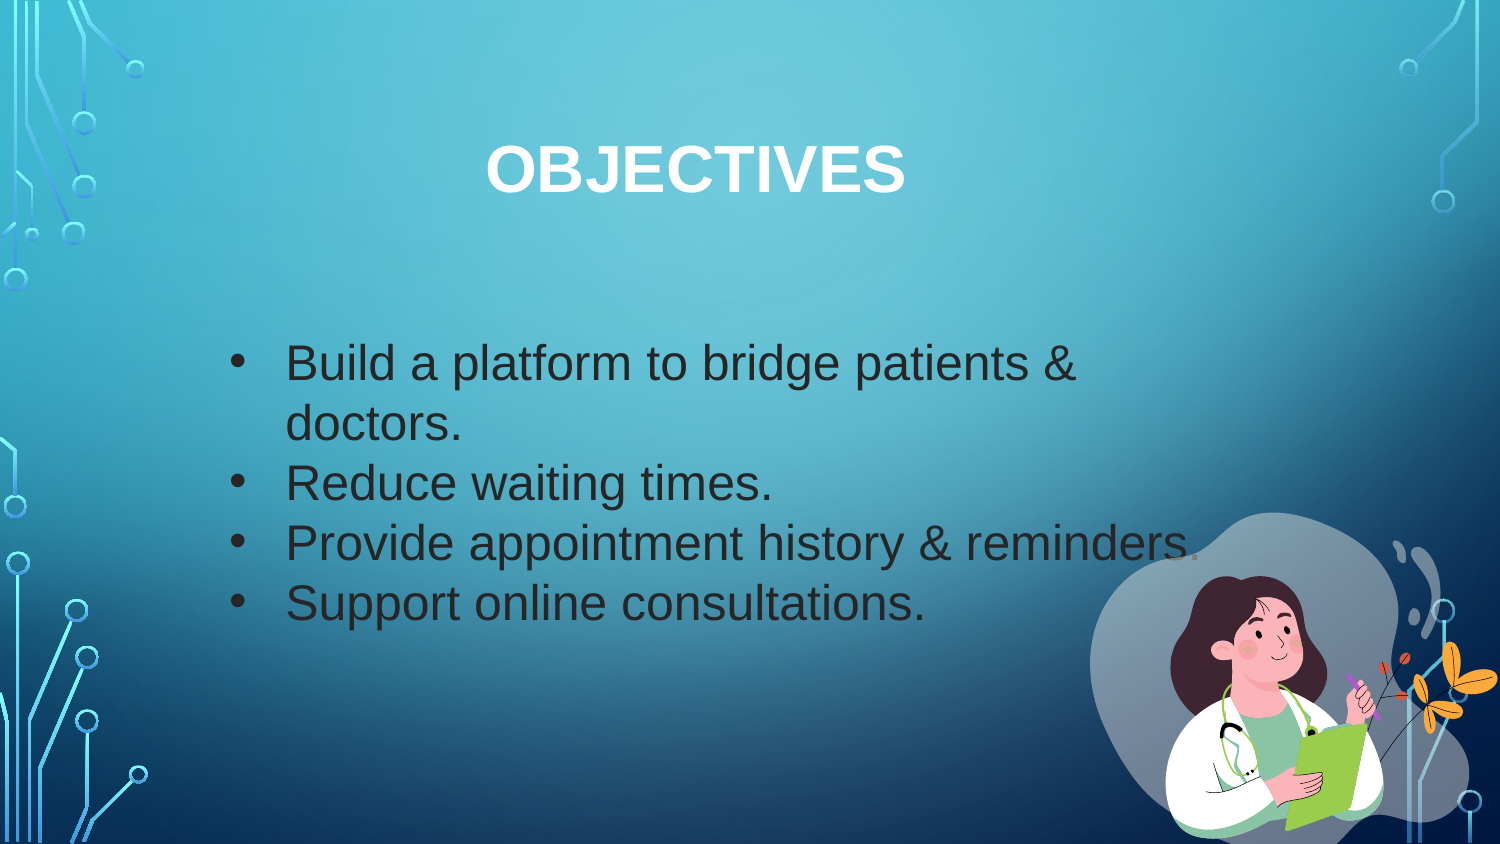

# OBJECTIVES
Build a platform to bridge patients & doctors.
Reduce waiting times.
Provide appointment history & reminders.
Support online consultations.